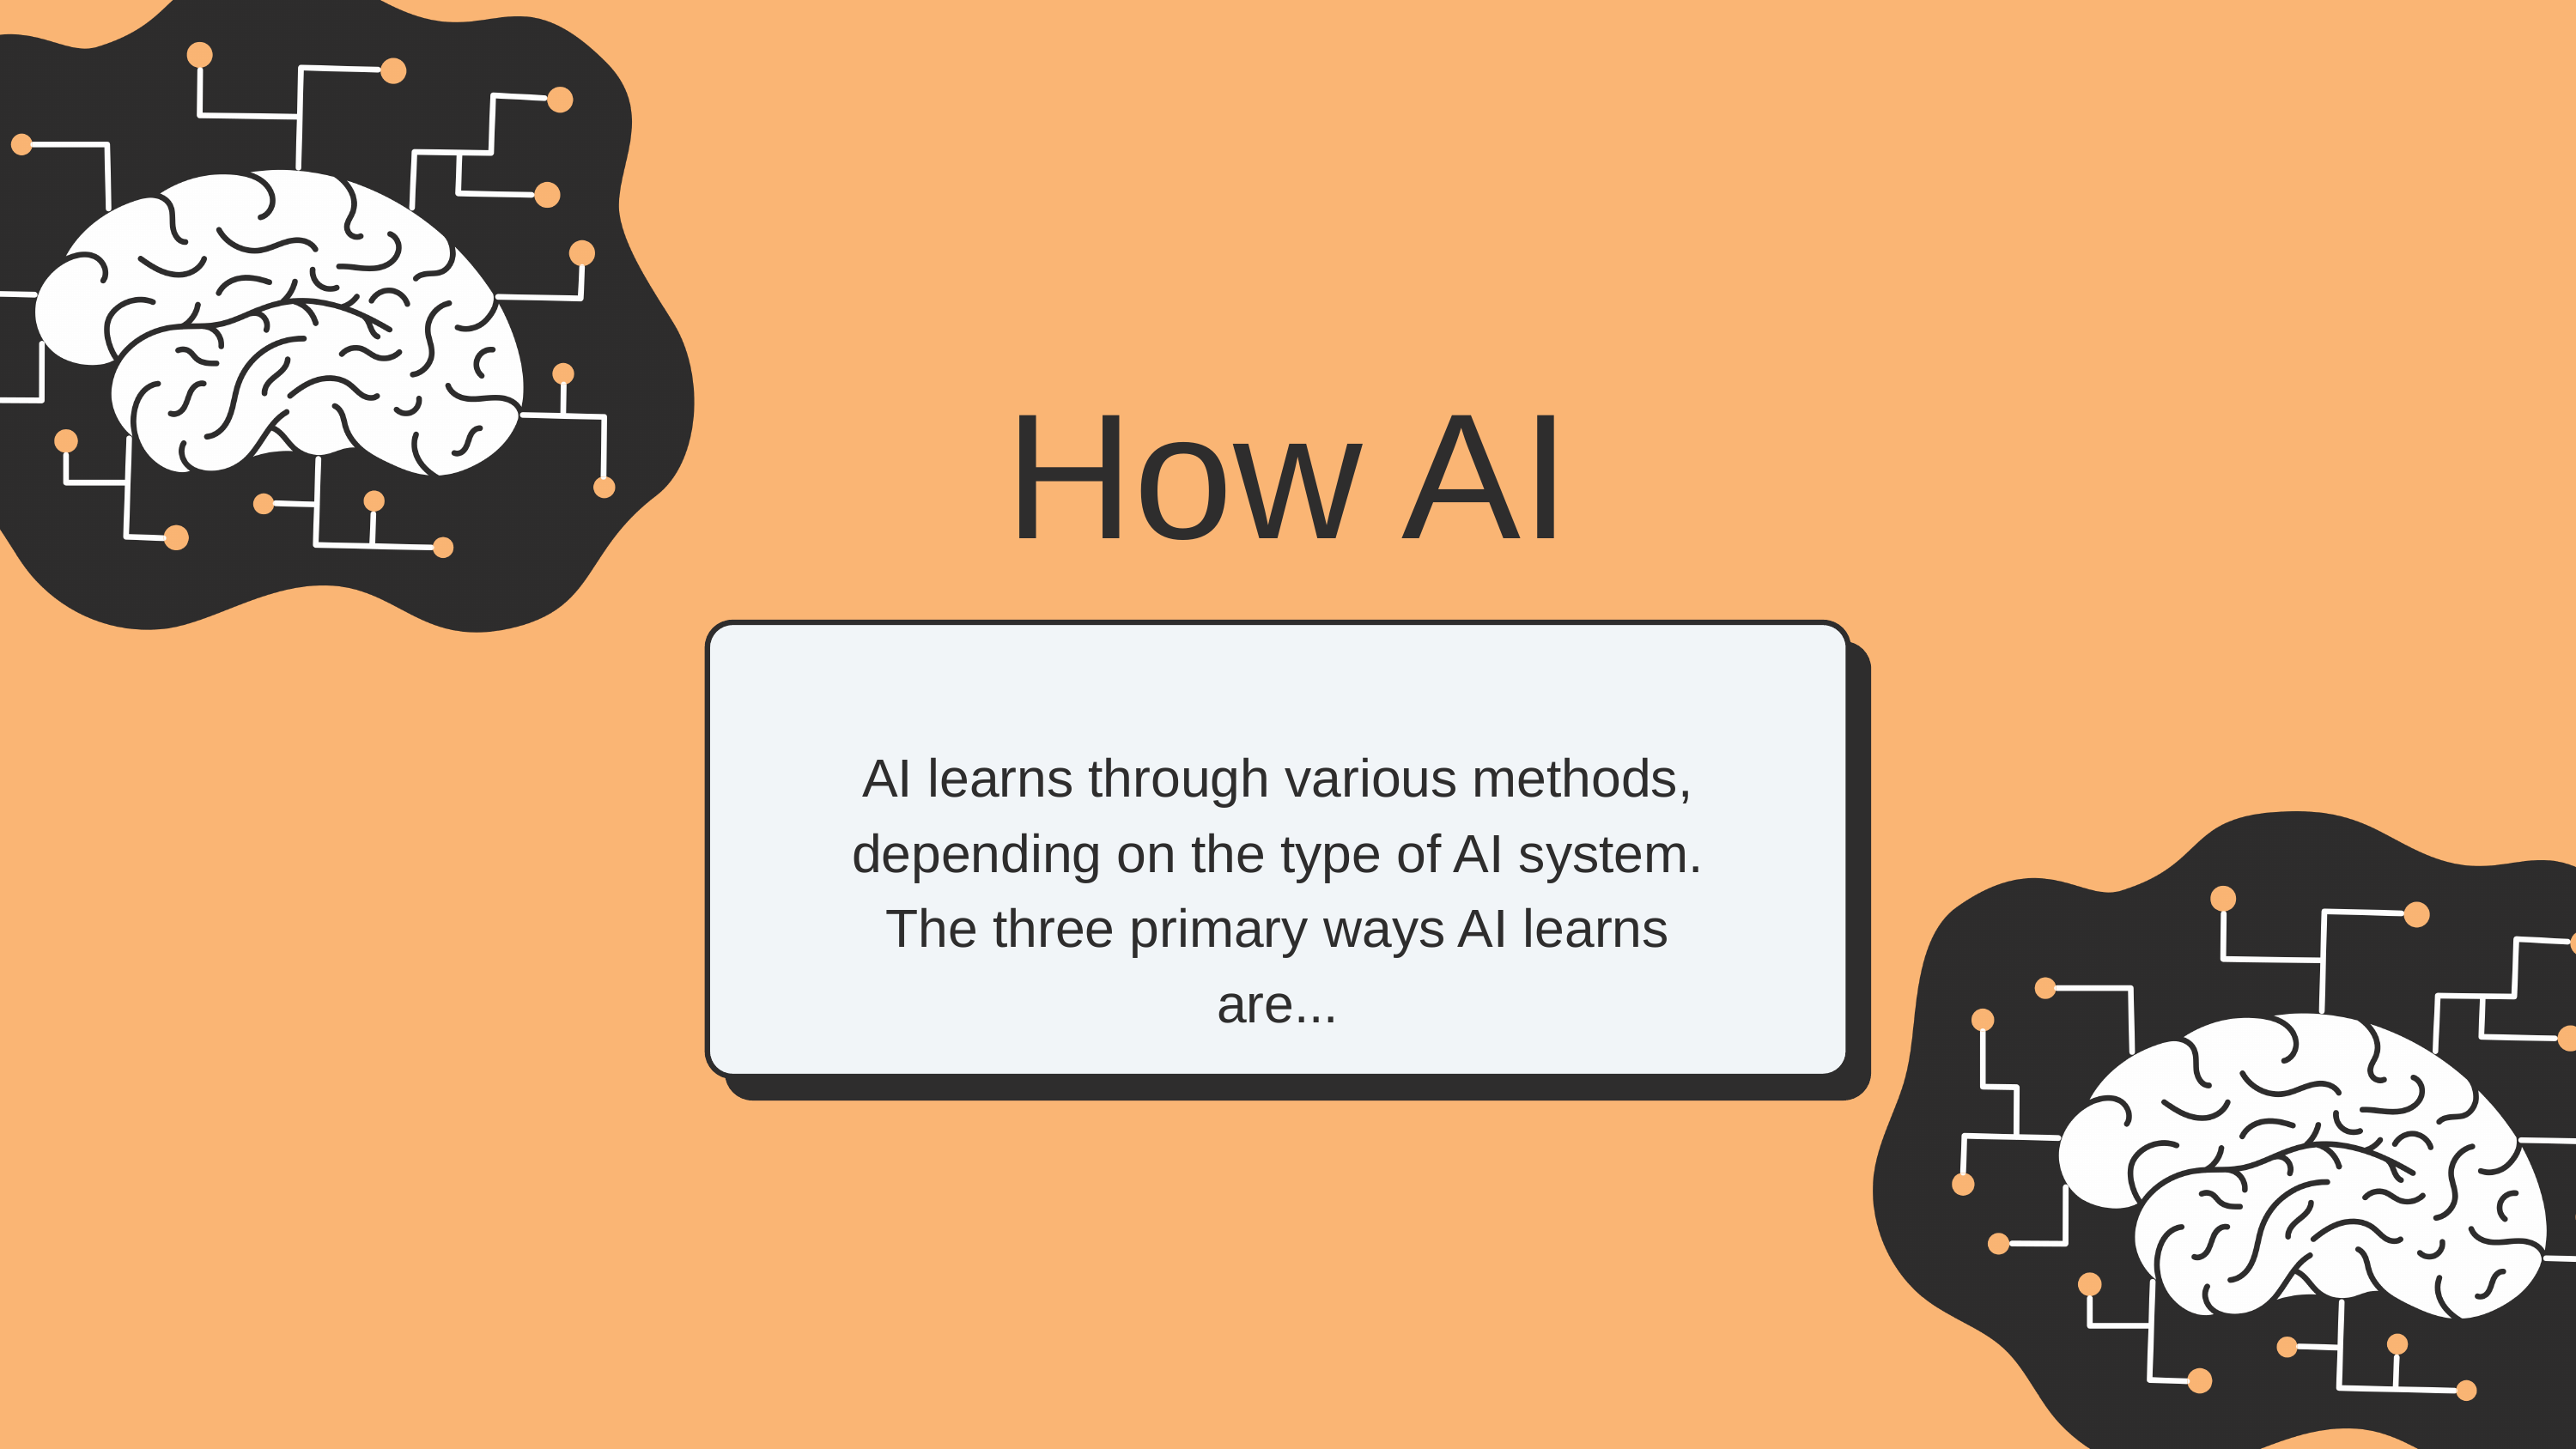

How AI Learns

AI learns through various methods, depending on the type of AI system. The three primary ways AI learns are...